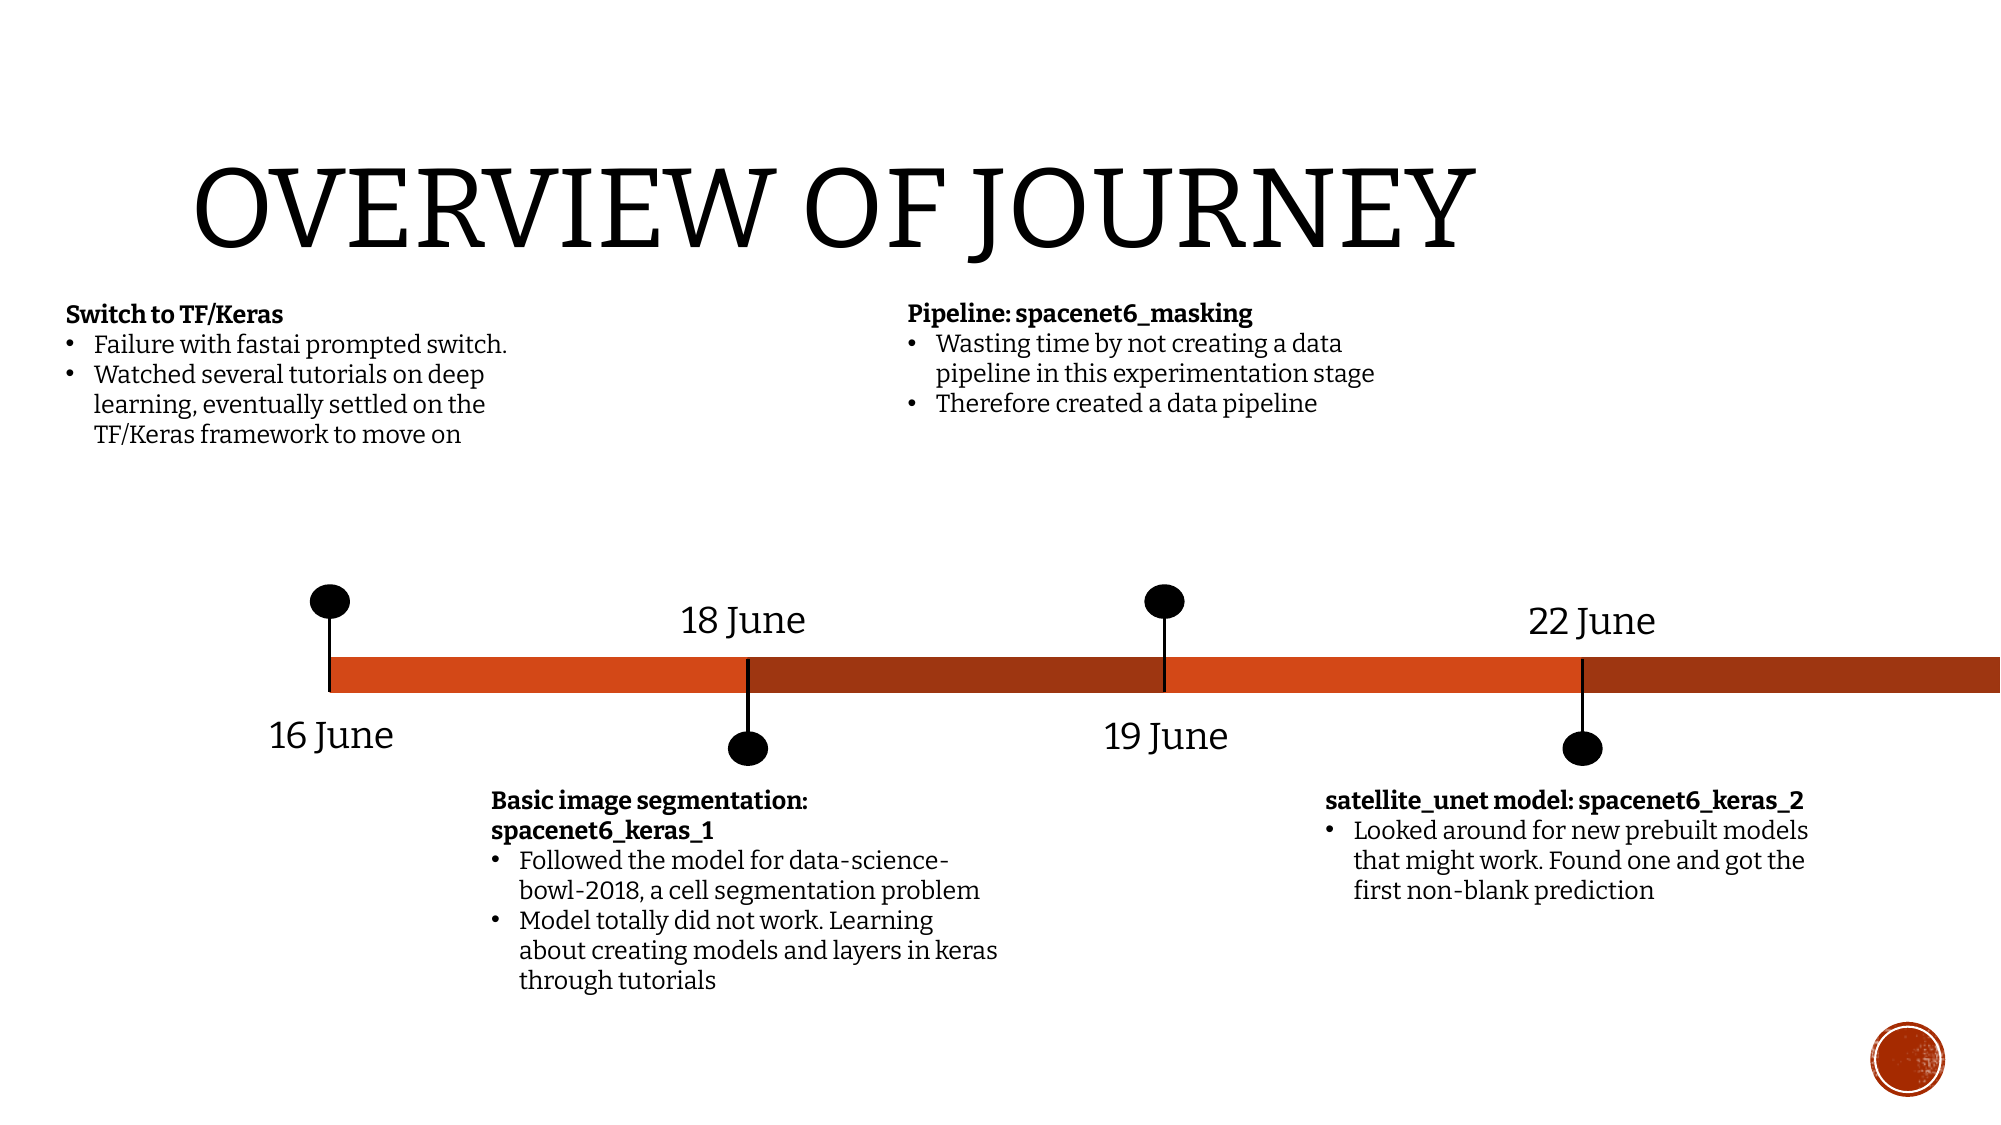

# Overview of Journey
Pipeline: spacenet6_masking
Wasting time by not creating a data pipeline in this experimentation stage
Therefore created a data pipeline
Switch to TF/Keras
Failure with fastai prompted switch.
Watched several tutorials on deep learning, eventually settled on the TF/Keras framework to move on

18 June
22 June
16 June
19 June
Basic image segmentation: spacenet6_keras_1
Followed the model for data-science-bowl-2018, a cell segmentation problem
Model totally did not work. Learning about creating models and layers in keras through tutorials
satellite_unet model: spacenet6_keras_2
Looked around for new prebuilt models that might work. Found one and got the first non-blank prediction